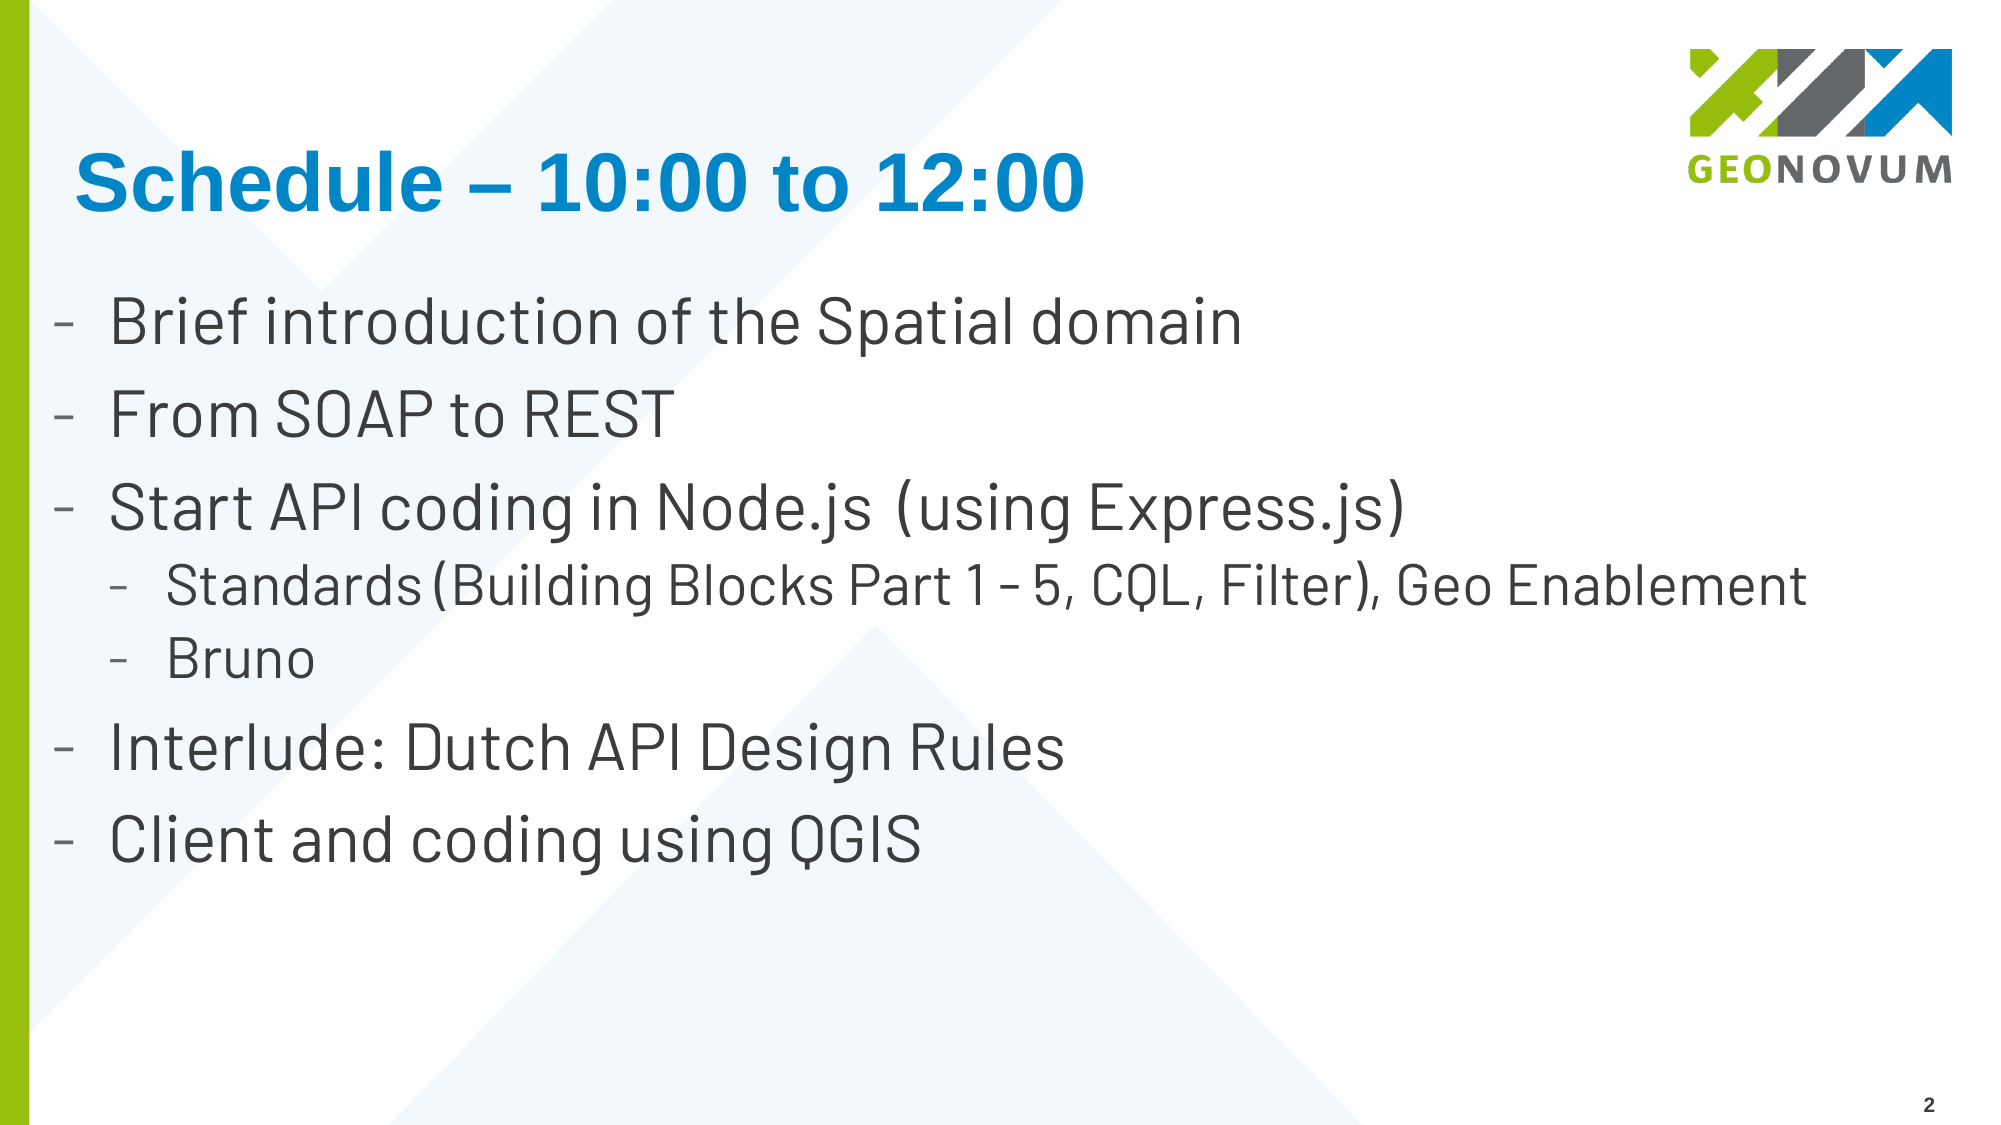

# Schedule – 10:00 to 12:00
Brief introduction of the Spatial domain
From SOAP to REST
Start API coding in Node.js  (using Express.js)
Standards (Building Blocks Part 1 - 5, CQL, Filter), Geo Enablement
Bruno
Interlude: Dutch API Design Rules
Client and coding using QGIS

2